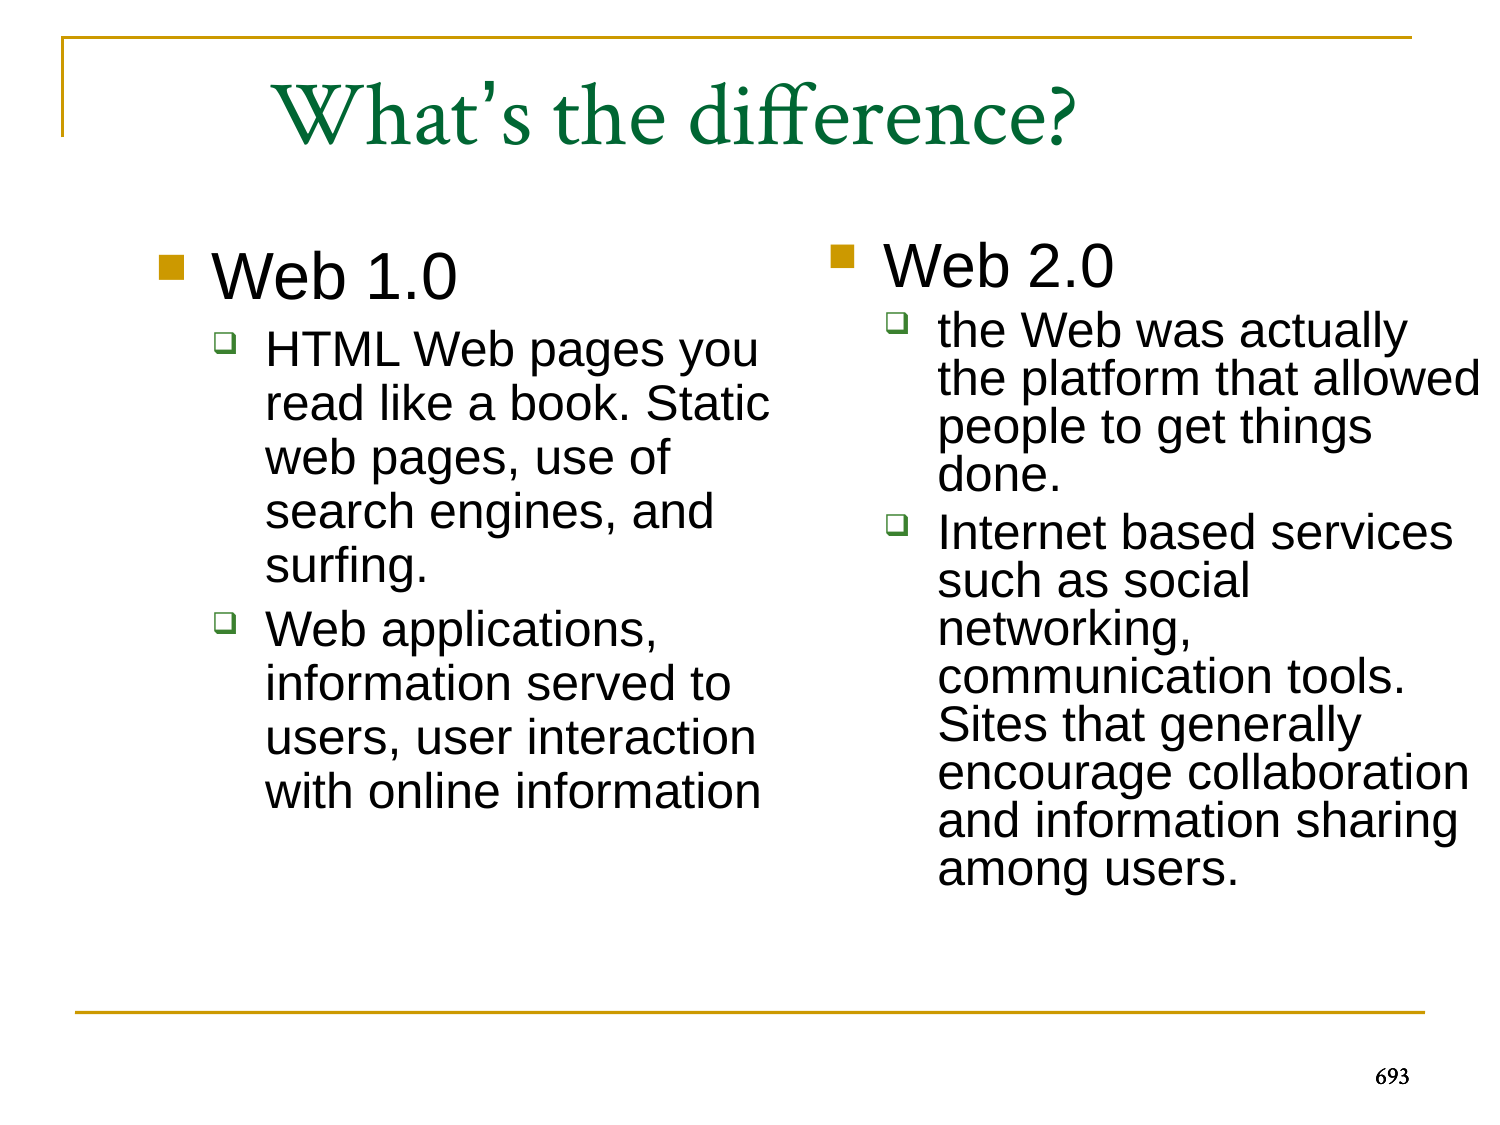

What’s the difference?
Web 2.0
the Web was actually the platform that allowed people to get things done.
Internet based services such as social networking, communication tools. Sites that generally encourage collaboration and information sharing among users.

Web 1.0
HTML Web pages you read like a book. Static web pages, use of search engines, and surfing.
Web applications, information served to users, user interaction with online information

693
693
693